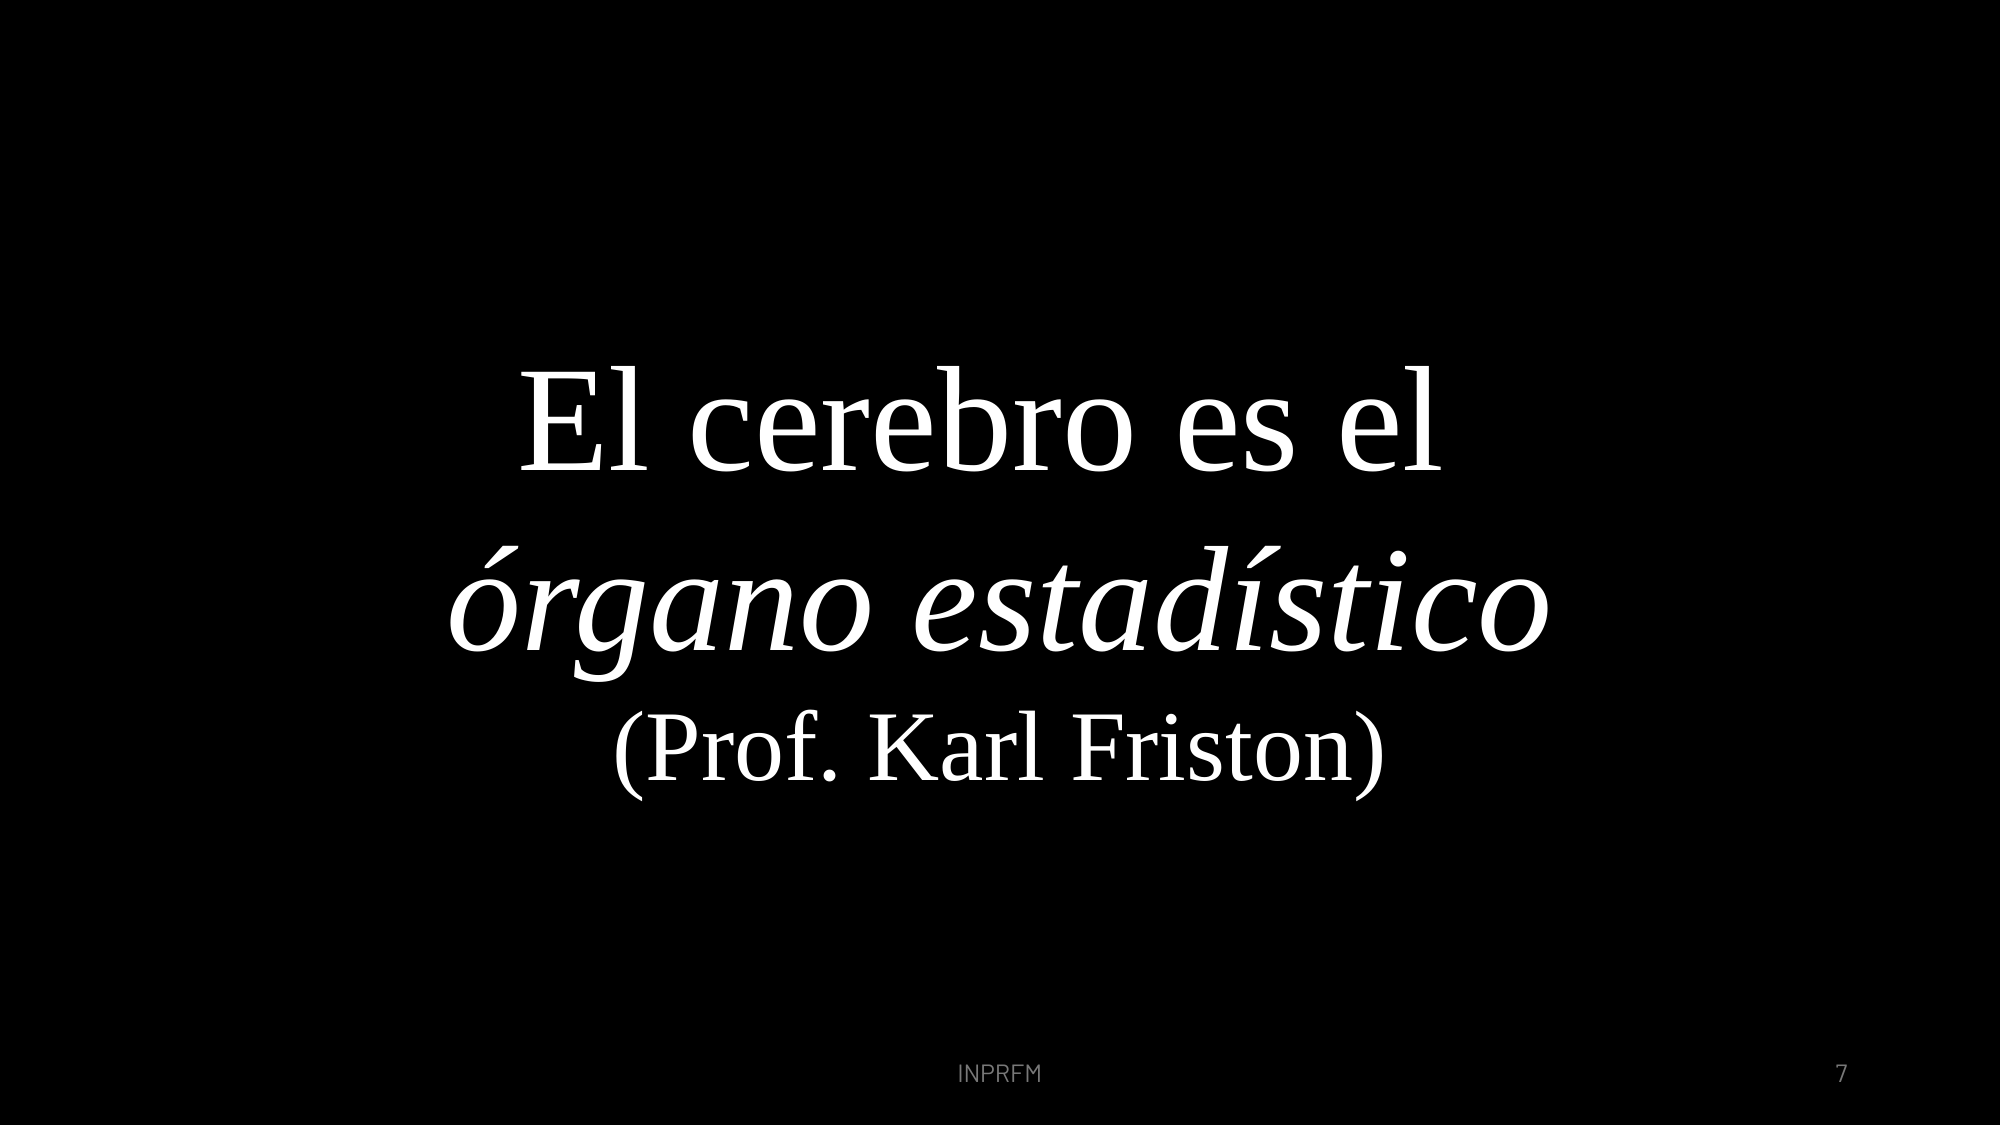

El cerebro es el
órgano estadístico
(Prof. Karl Friston)
INPRFM
7